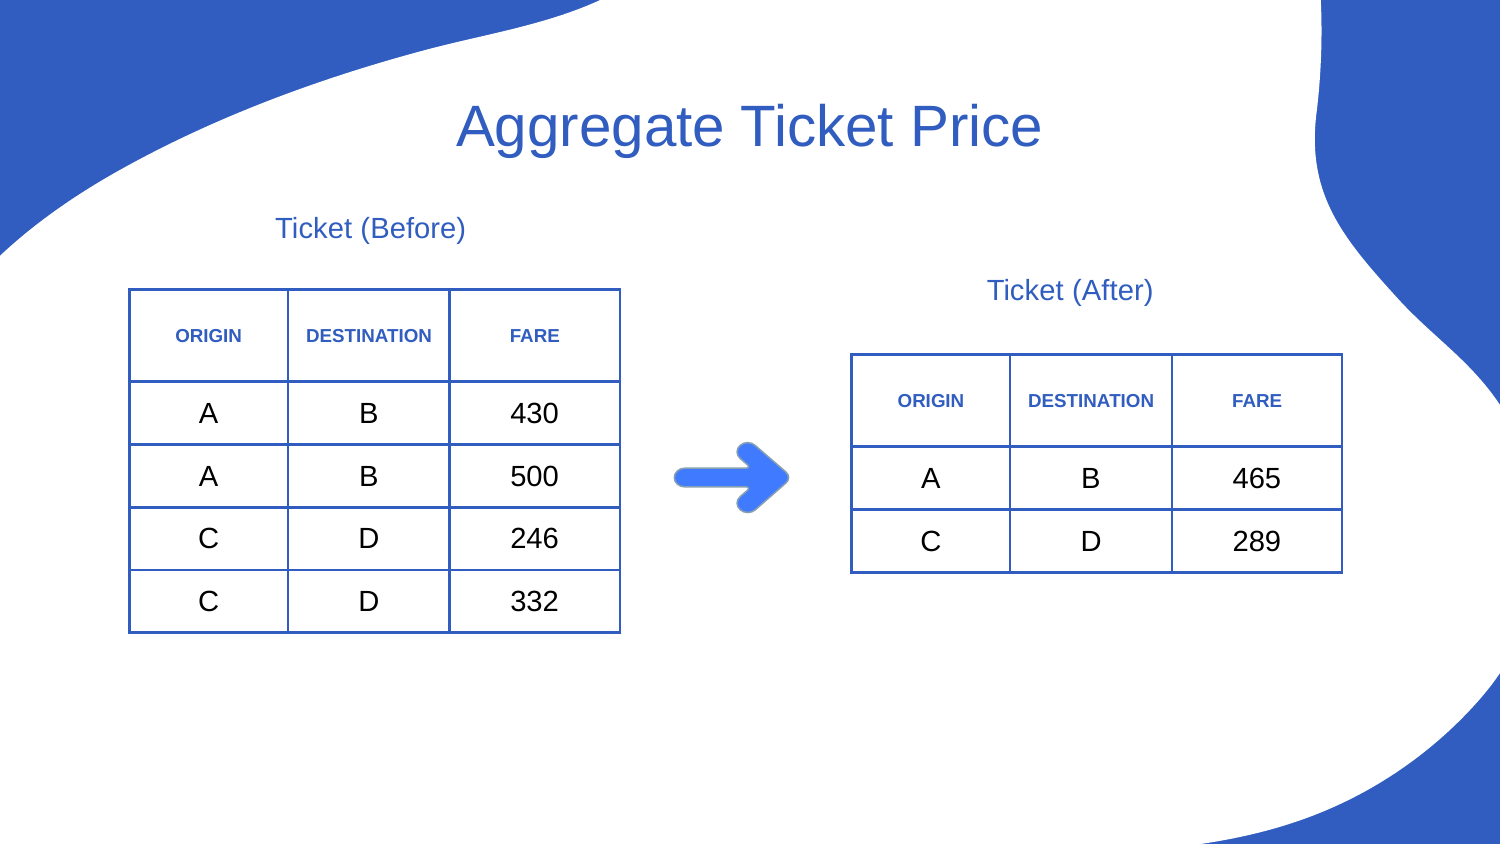

# Aggregate Ticket Price
Ticket (Before)
Ticket (After)
| ORIGIN | DESTINATION | FARE |
| --- | --- | --- |
| A | B | 430 |
| A | B | 500 |
| C | D | 246 |
| C | D | 332 |
| ORIGIN | DESTINATION | FARE |
| --- | --- | --- |
| A | B | 465 |
| C | D | 289 |